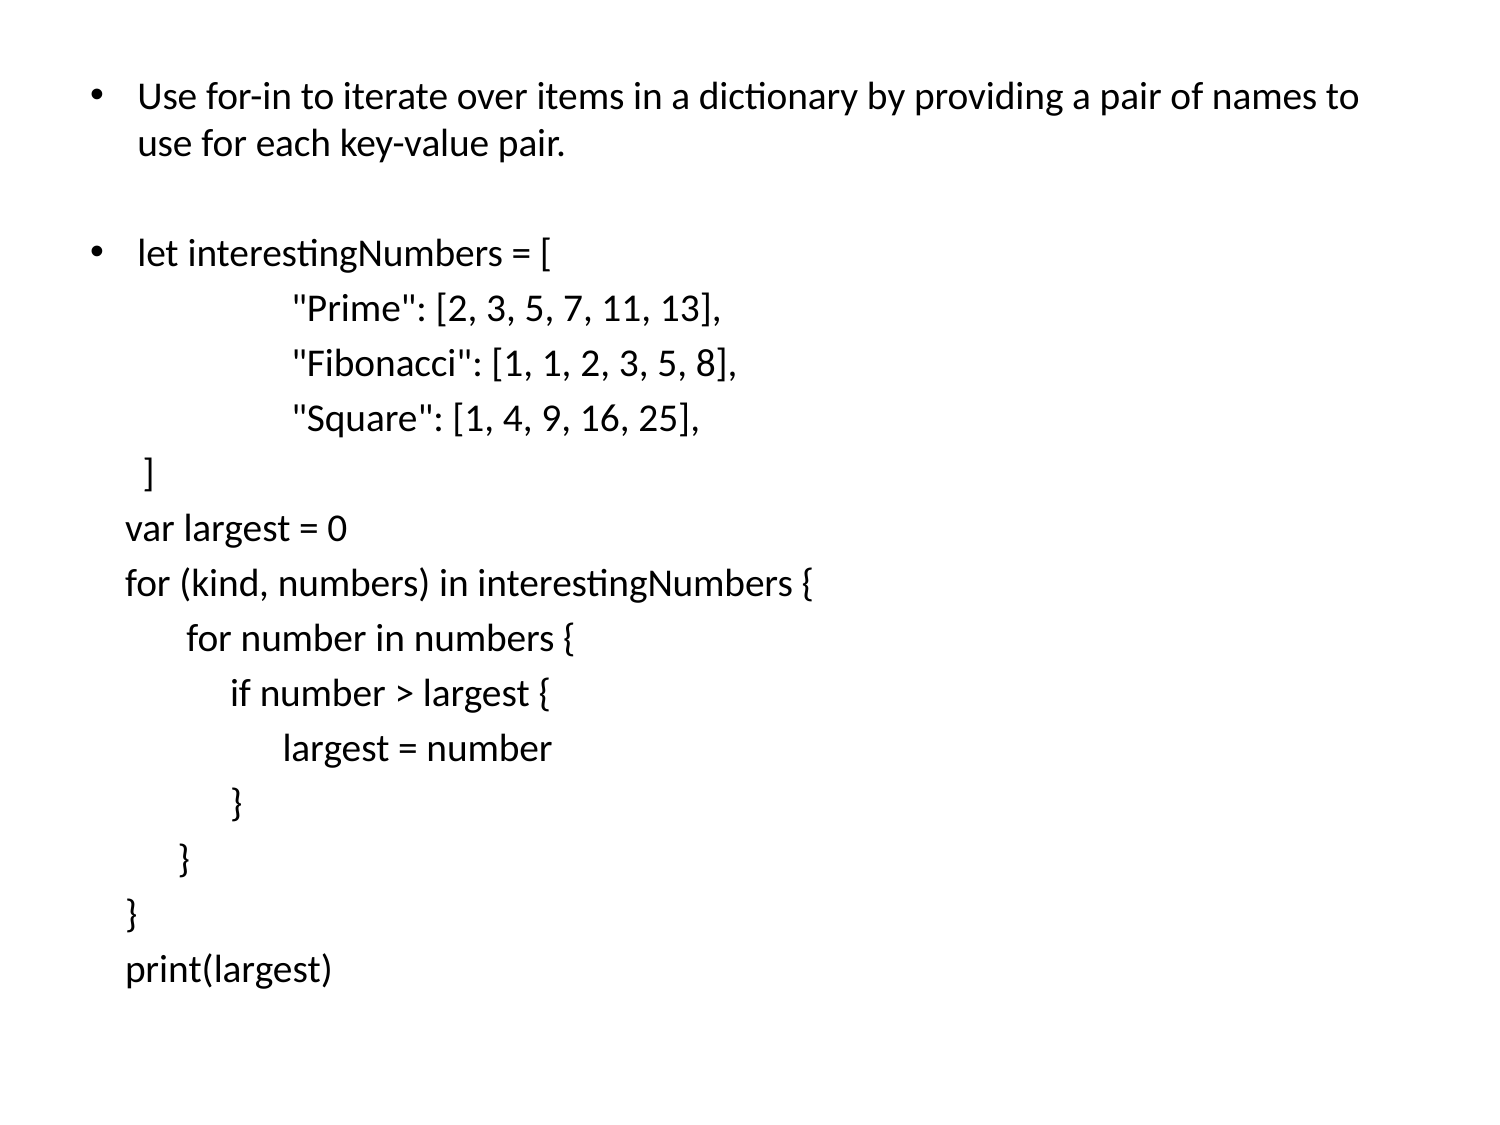

Use for-in to iterate over items in a dictionary by providing a pair of names to use for each key-value pair.

let interestingNumbers = [
                       "Prime": [2, 3, 5, 7, 11, 13],
                       "Fibonacci": [1, 1, 2, 3, 5, 8],
                       "Square": [1, 4, 9, 16, 25],
      ]
    var largest = 0
    for (kind, numbers) in interestingNumbers {
           for number in numbers {
                if number > largest {
                      largest = number
                }
          }
    }
    print(largest)